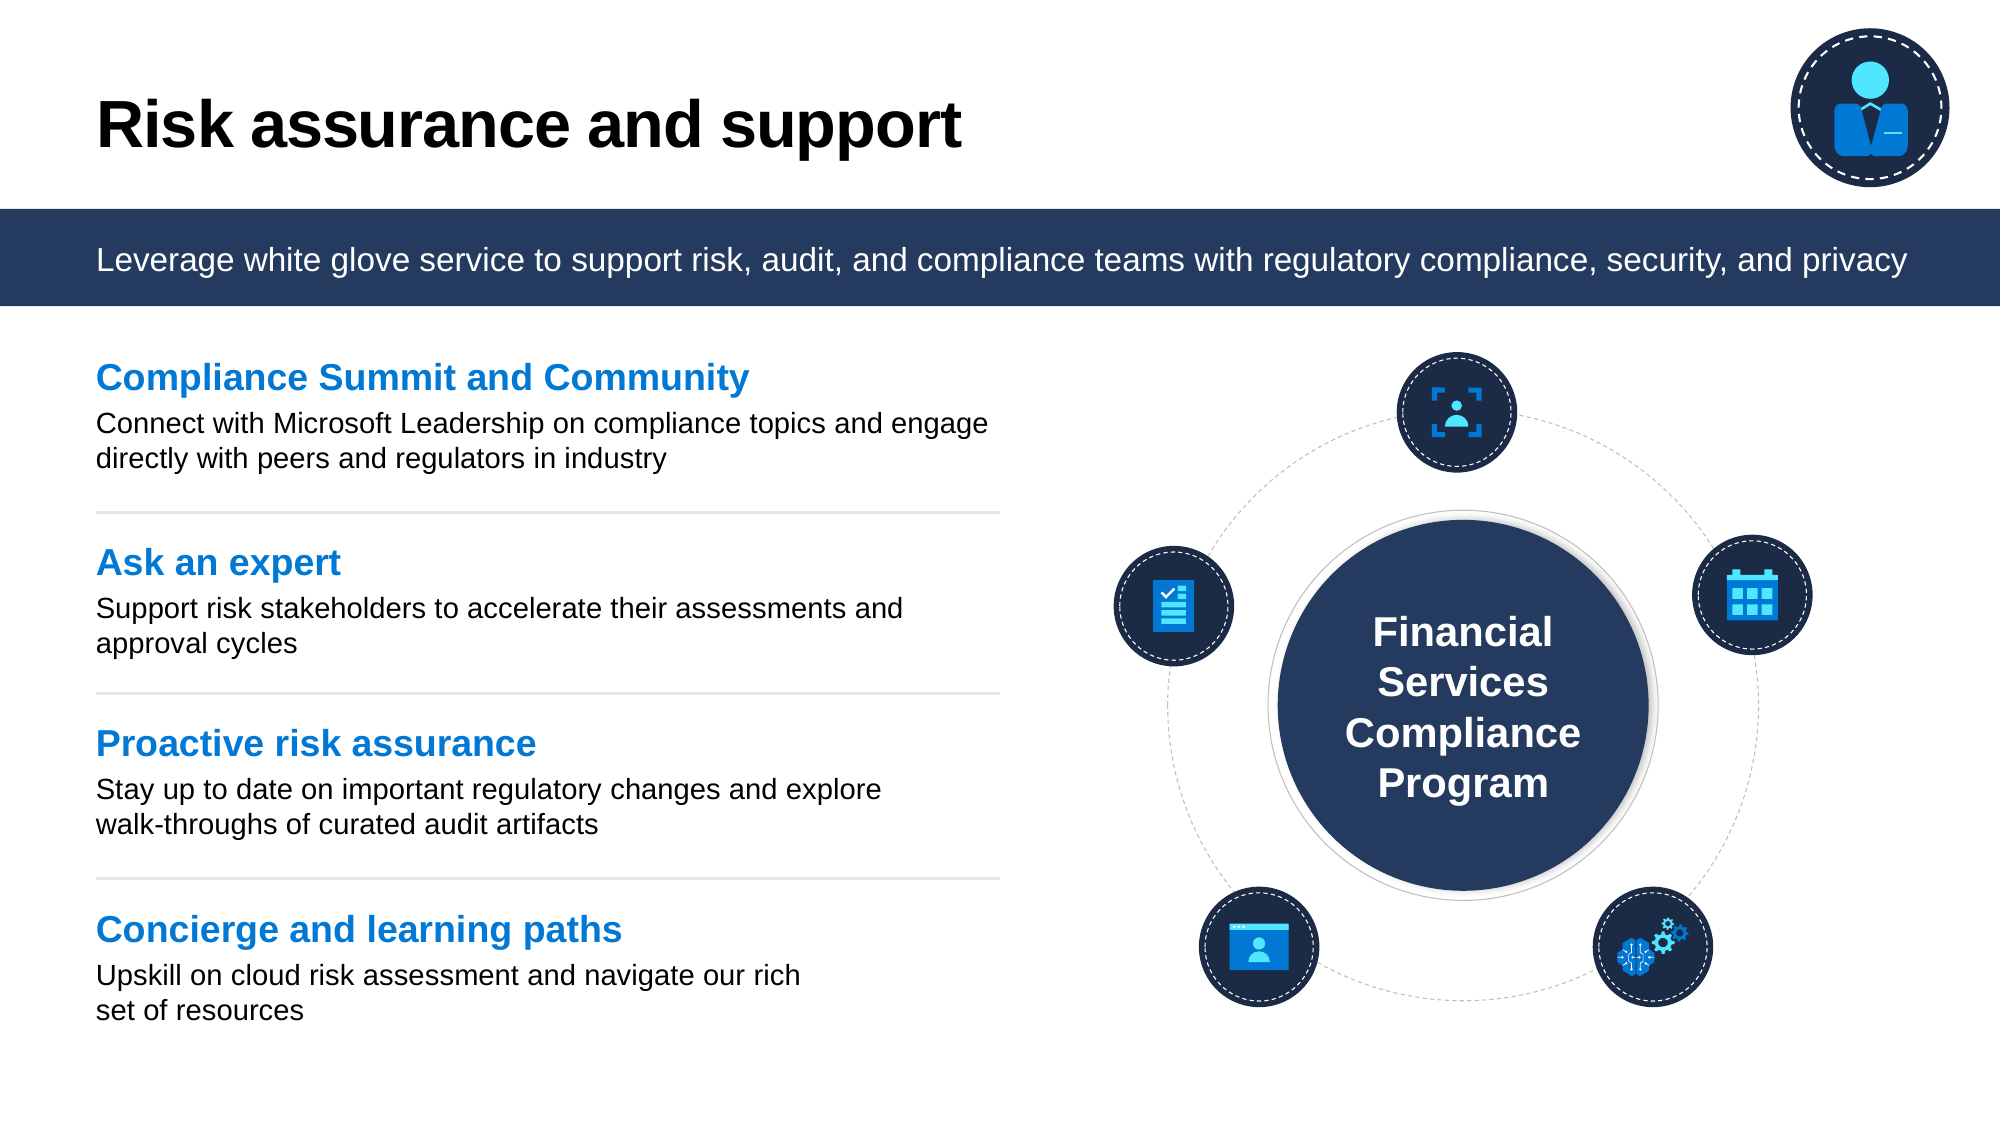

# Risk assurance and support

Leverage white glove service to support risk, audit, and compliance teams with regulatory compliance, security, and privacy

Financial Services Compliance Program

Compliance Summit and Community
Connect with Microsoft Leadership on compliance topics and engage directly with peers and regulators in industry
Ask an expert
Support risk stakeholders to accelerate their assessments and approval cycles
Proactive risk assurance
Stay up to date on important regulatory changes and explore
walk-throughs of curated audit artifacts

Concierge and learning paths
Upskill on cloud risk assessment and navigate our rich
set of resources